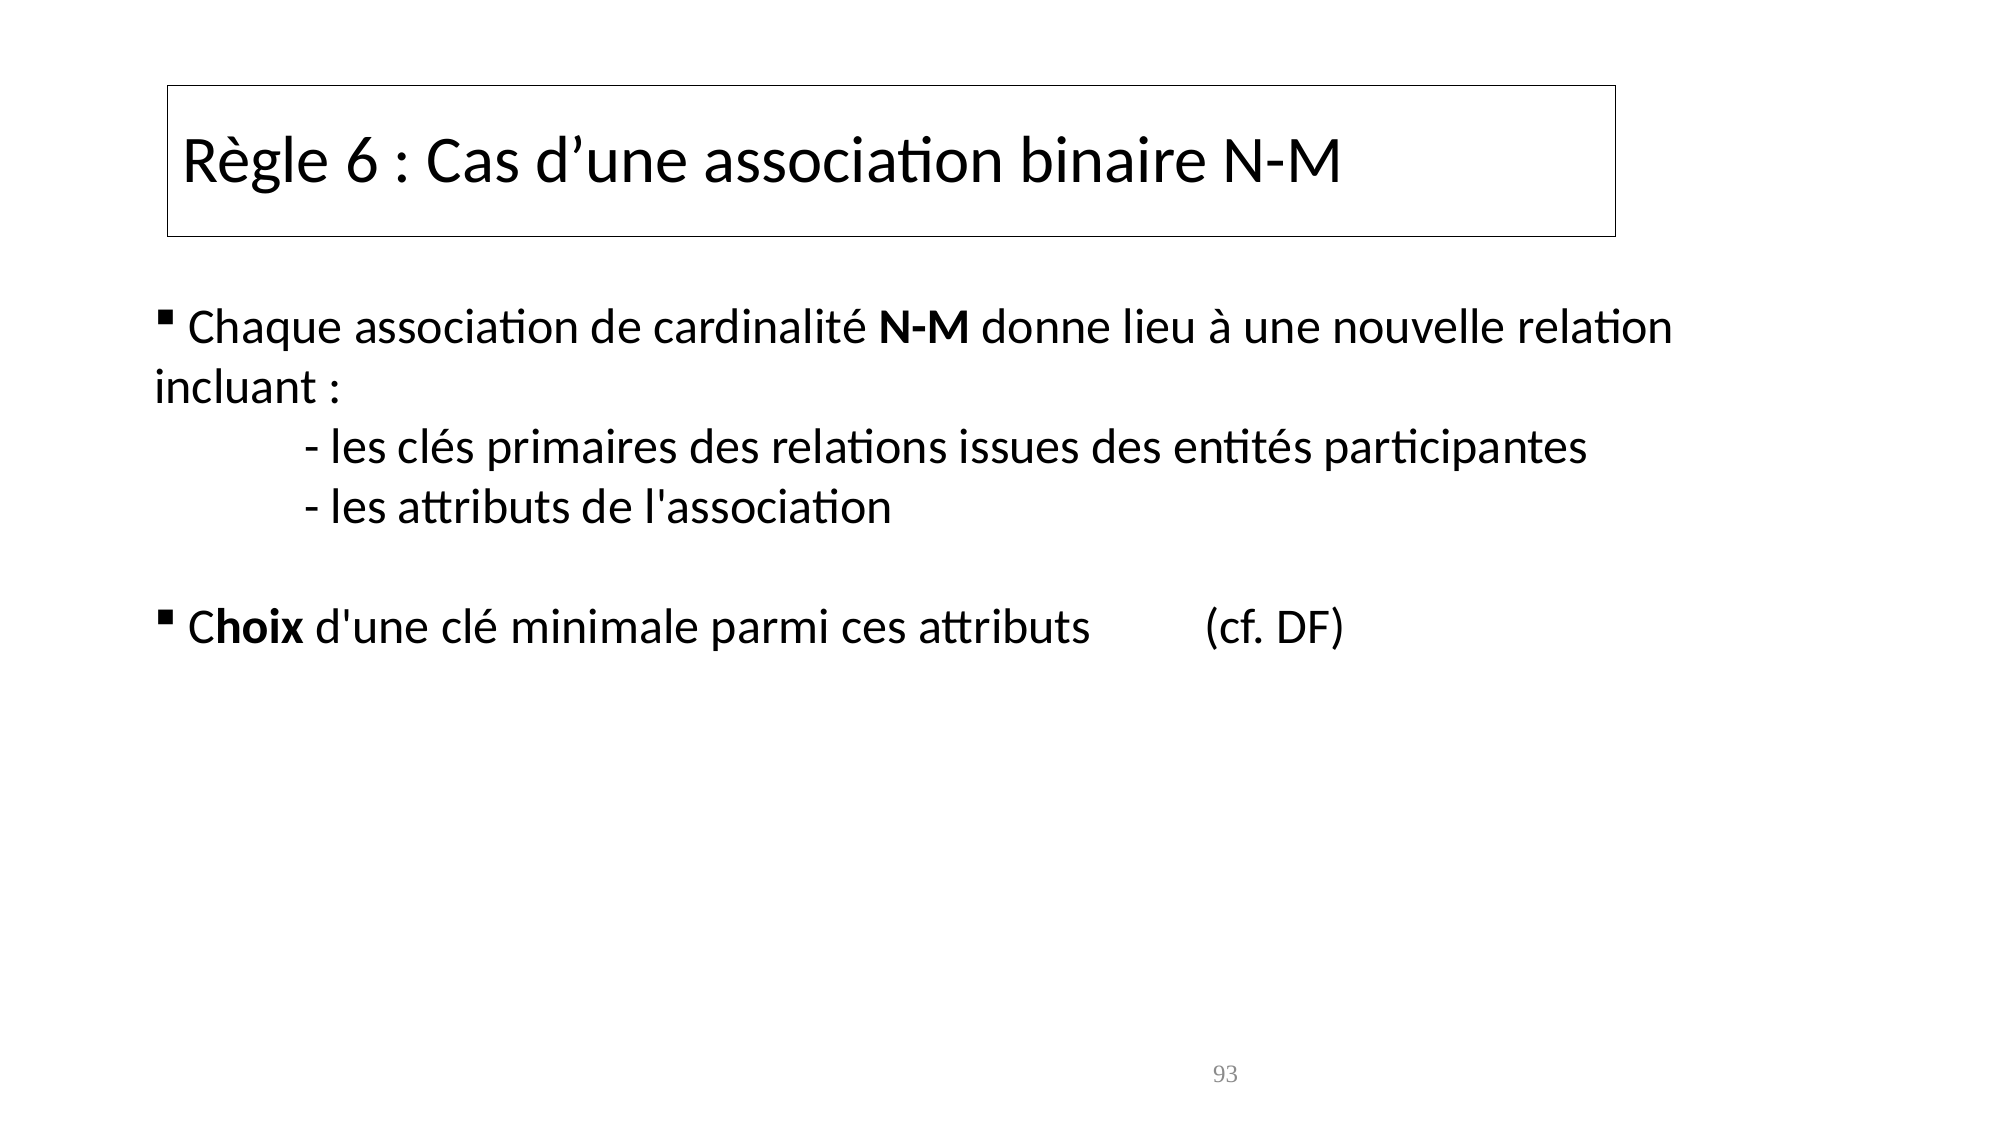

# Règle 6 : Cas d’une association binaire N-M
 Chaque association de cardinalité N-M donne lieu à une nouvelle relation incluant :
	- les clés primaires des relations issues des entités participantes
	- les attributs de l'association

 Choix d'une clé minimale parmi ces attributs	(cf. DF)
93